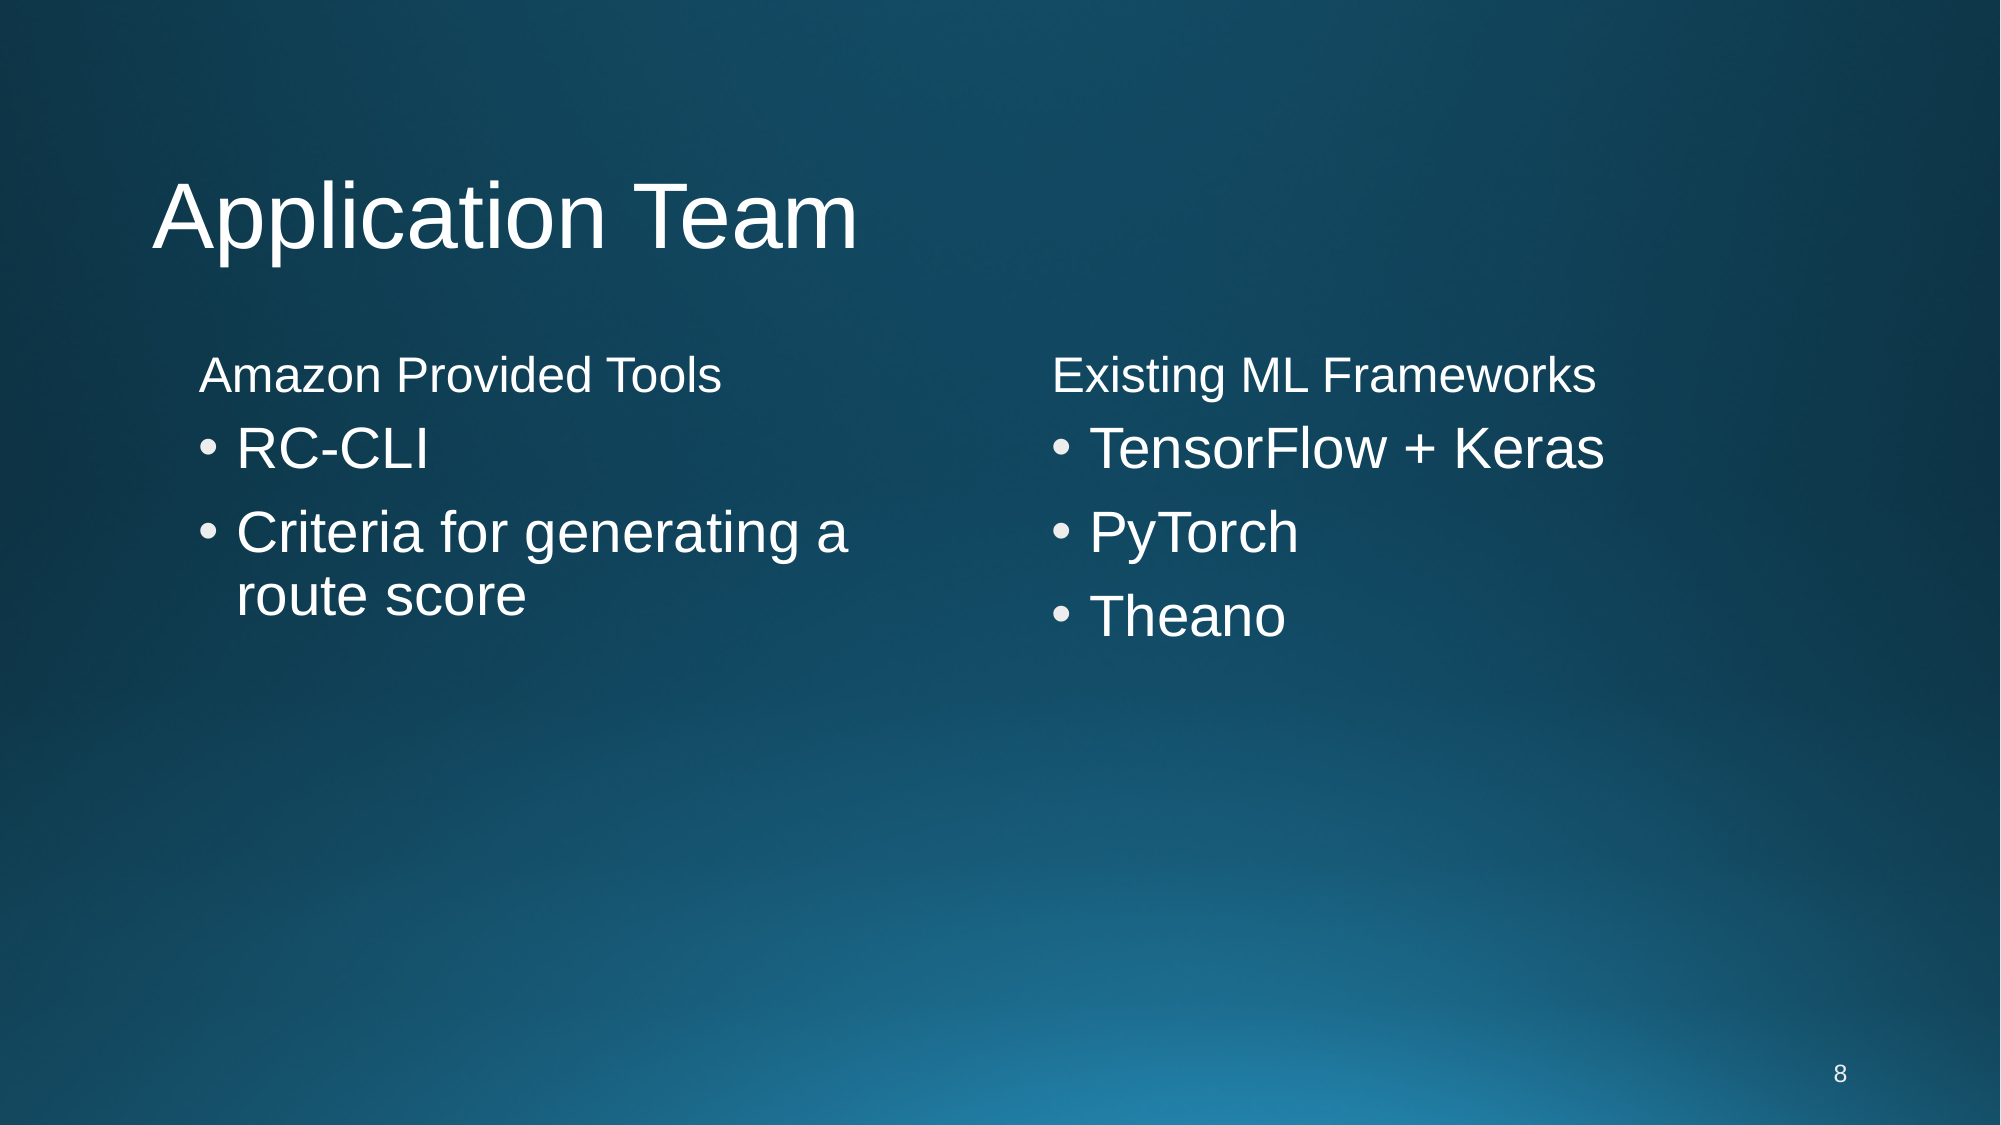

# Application Team

Amazon Provided Tools
Existing ML Frameworks
RC-CLI
Criteria for generating a route score

TensorFlow + Keras
PyTorch
Theano
8